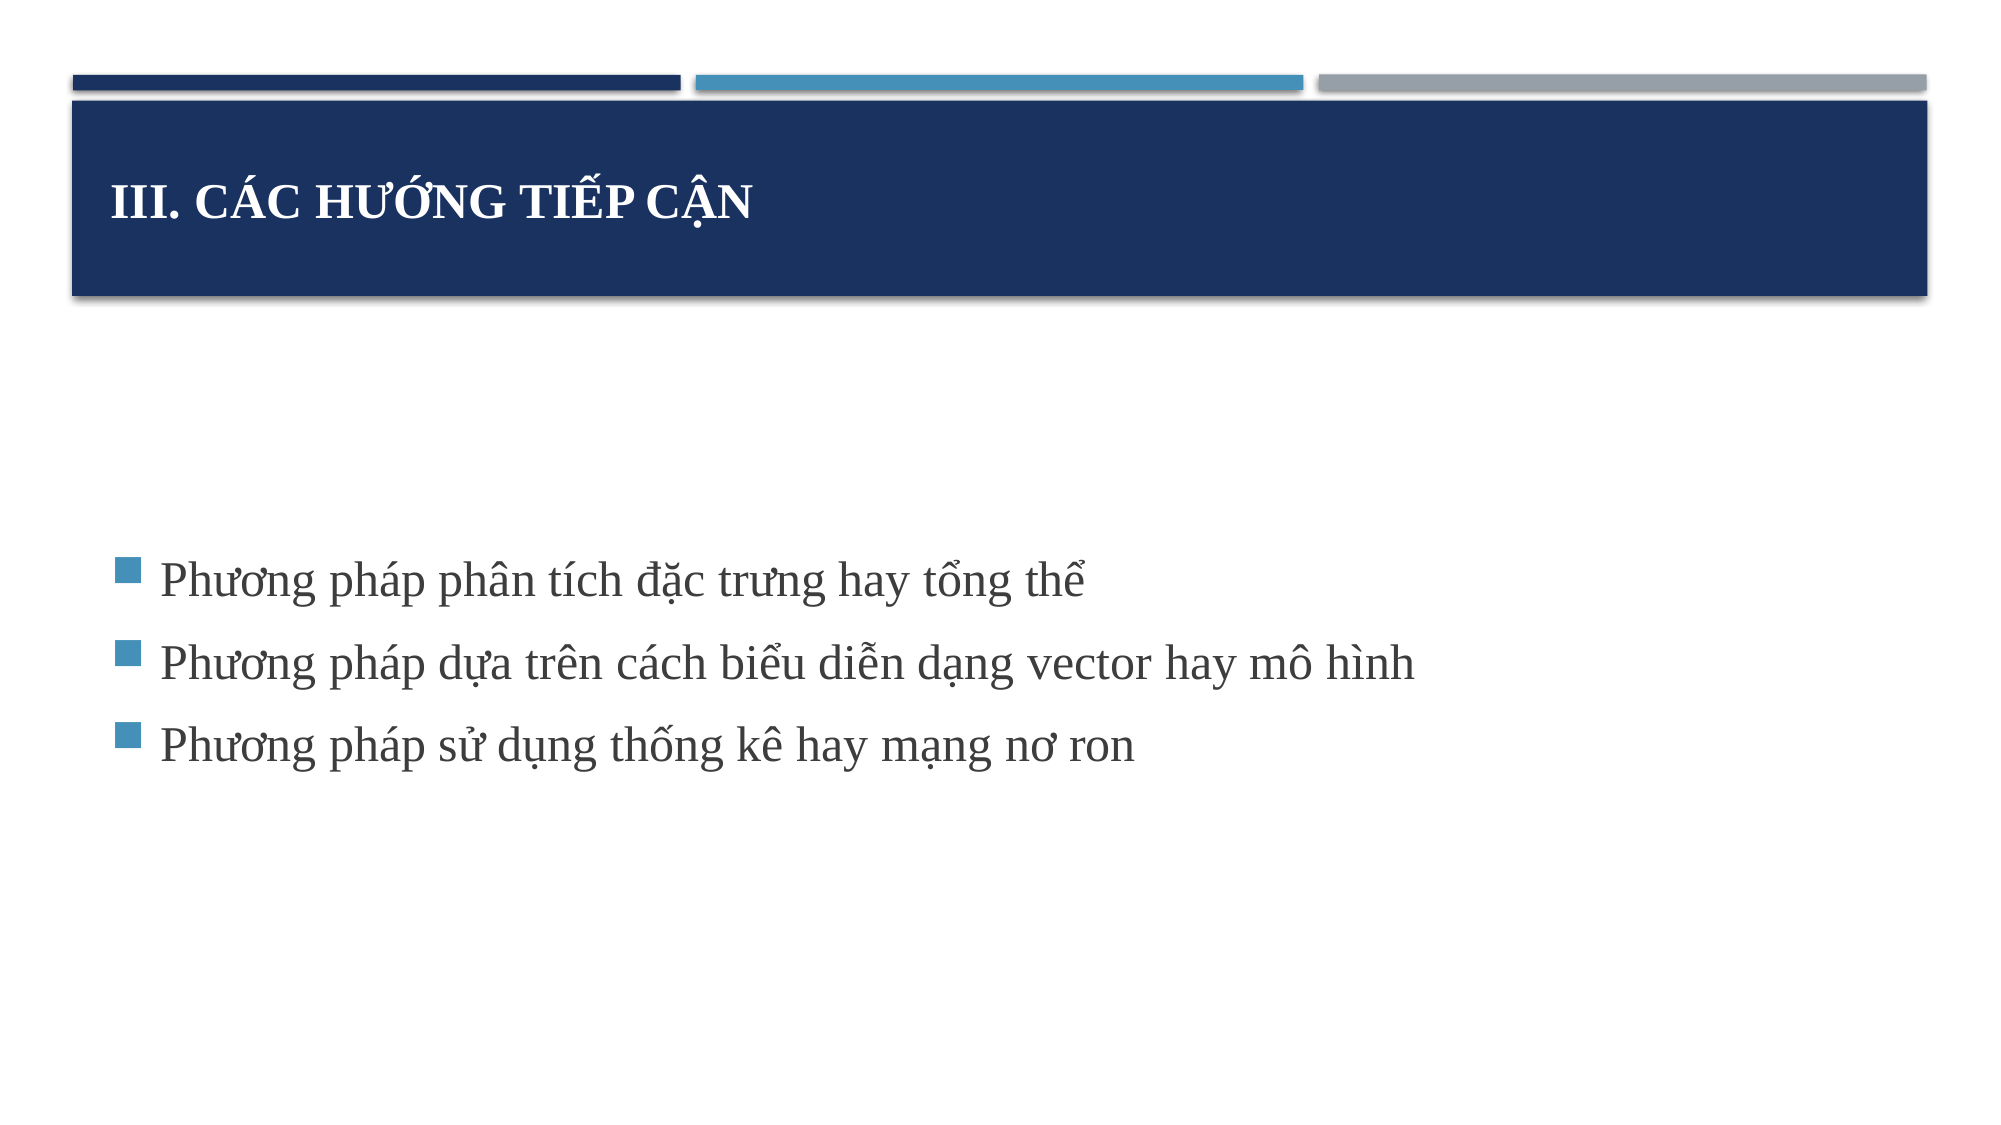

# CÁC HƯỚNG TIẾP CẬN
Phương pháp phân tích đặc trưng hay tổng thể
Phương pháp dựa trên cách biểu diễn dạng vector hay mô hình
Phương pháp sử dụng thống kê hay mạng nơ ron